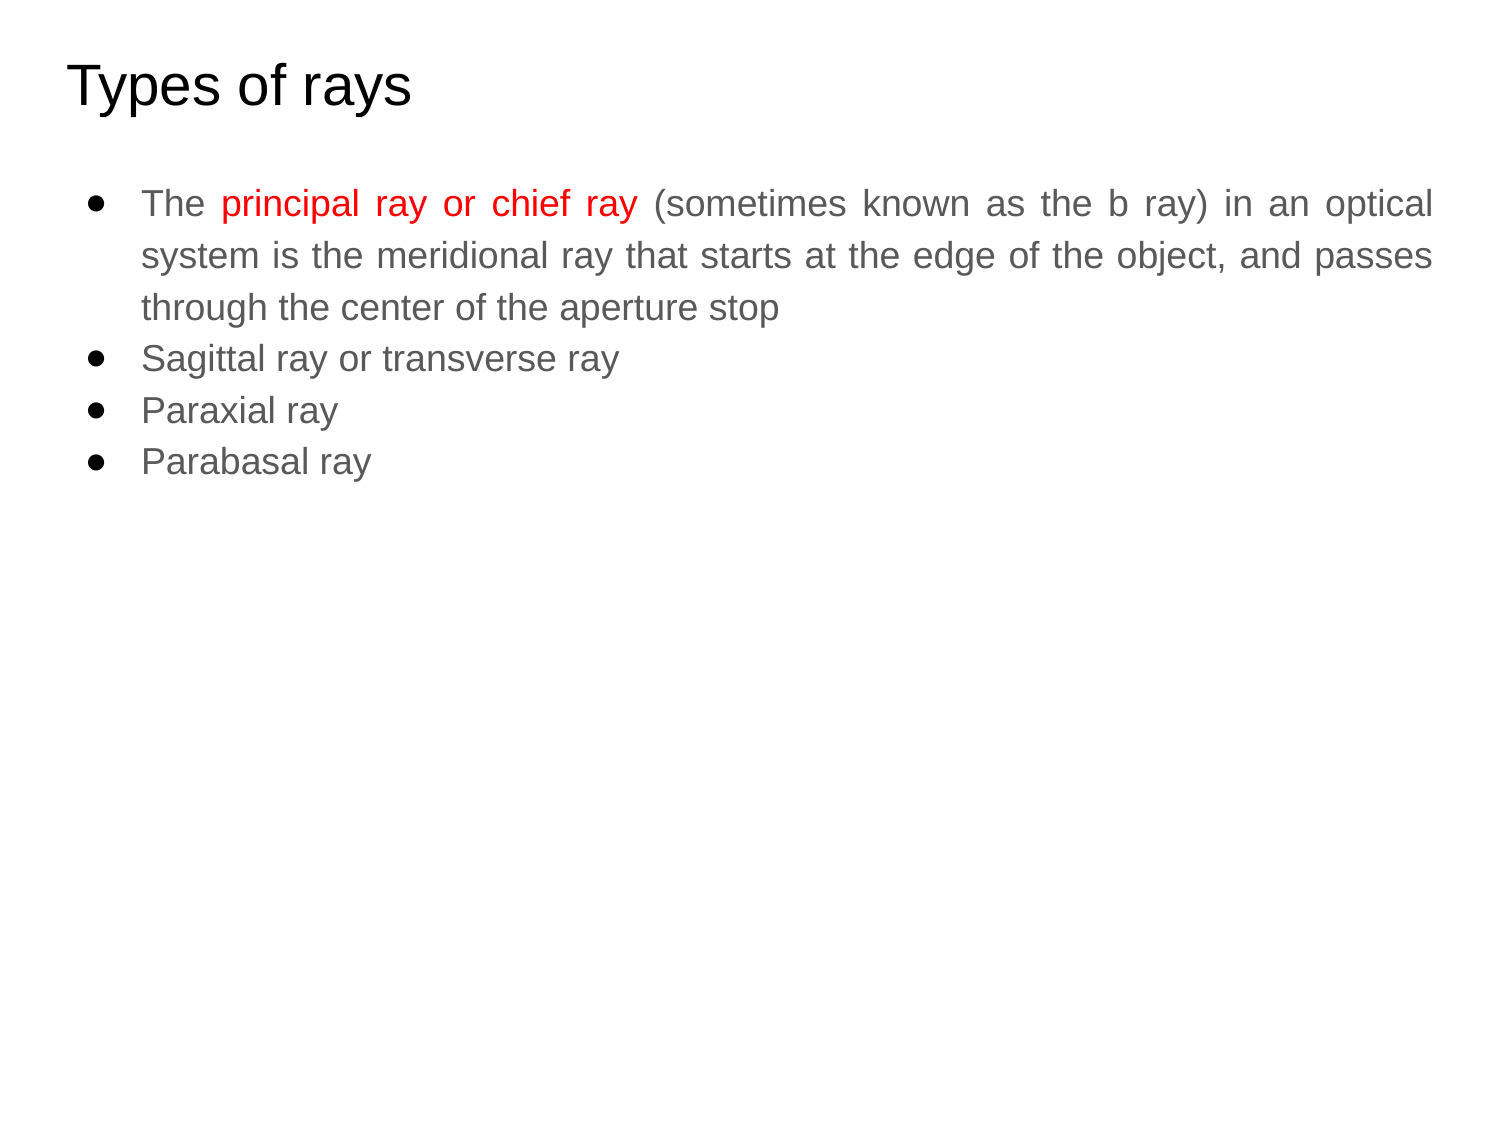

# Types of rays

The principal ray or chief ray (sometimes known as the b ray) in an optical system is the meridional ray that starts at the edge of the object, and passes through the center of the aperture stop
Sagittal ray or transverse ray
Paraxial ray
Parabasal ray